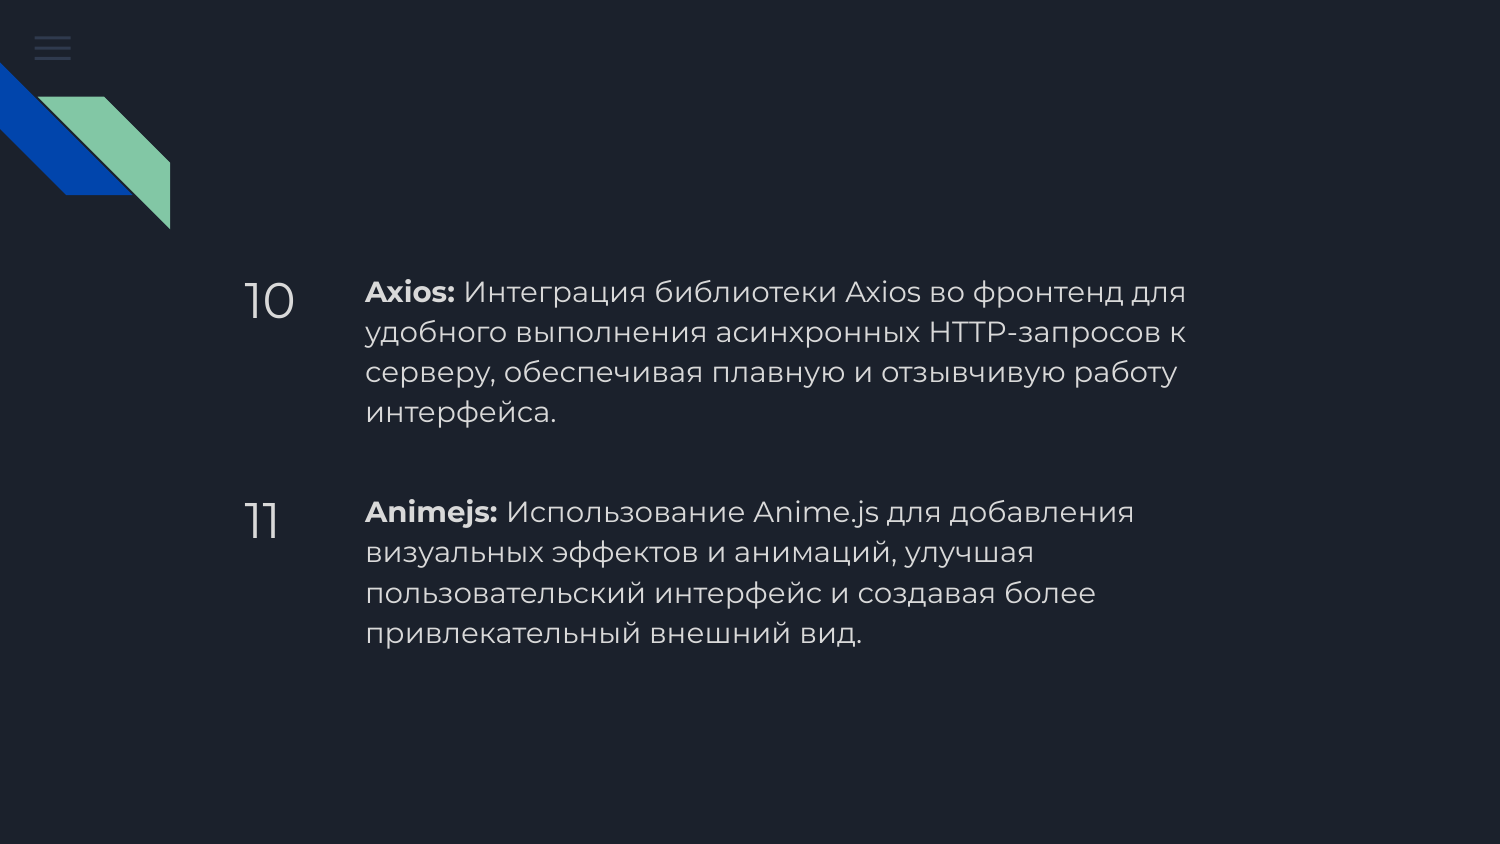

10

Axios: Интеграция библиотеки Axios во фронтенд для удобного выполнения асинхронных HTTP-запросов к серверу, обеспечивая плавную и отзывчивую работу интерфейса.

11

Animejs: Использование Anime.js для добавления визуальных эффектов и анимаций, улучшая пользовательский интерфейс и создавая более привлекательный внешний вид.